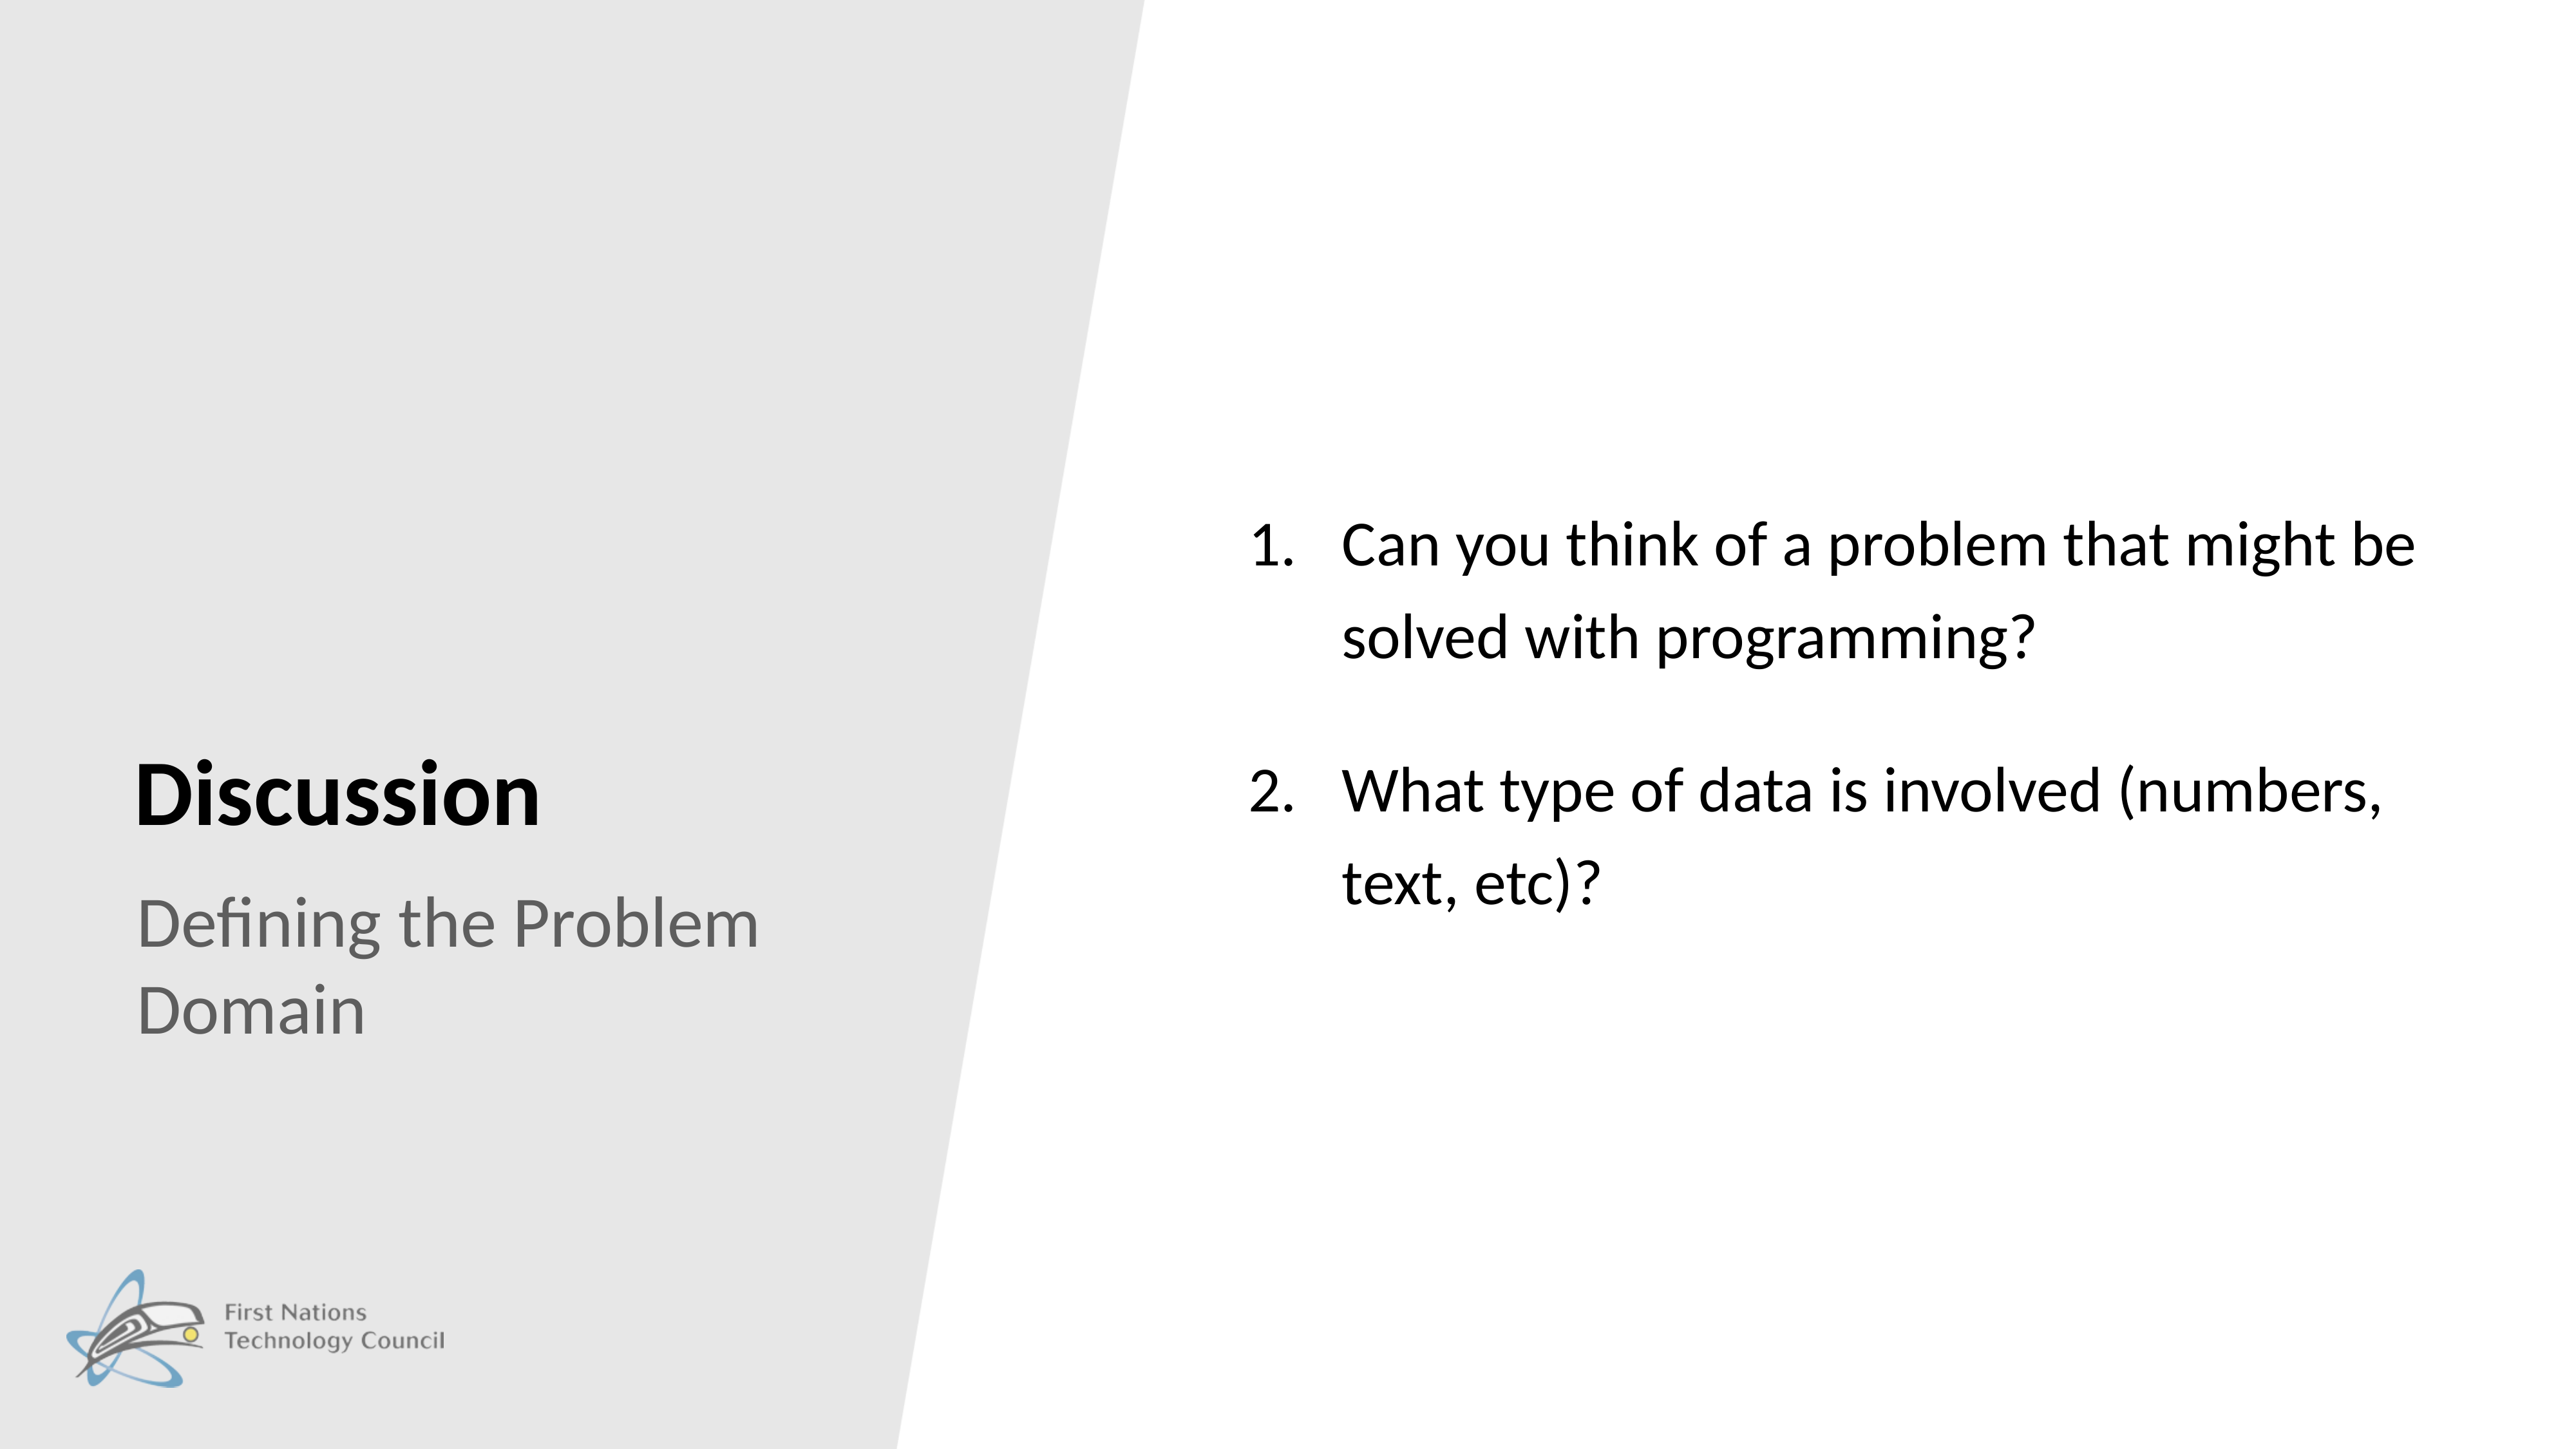

# Discussion
Can you think of a problem that might be solved with programming?
What type of data is involved (numbers, text, etc)?
Defining the Problem Domain